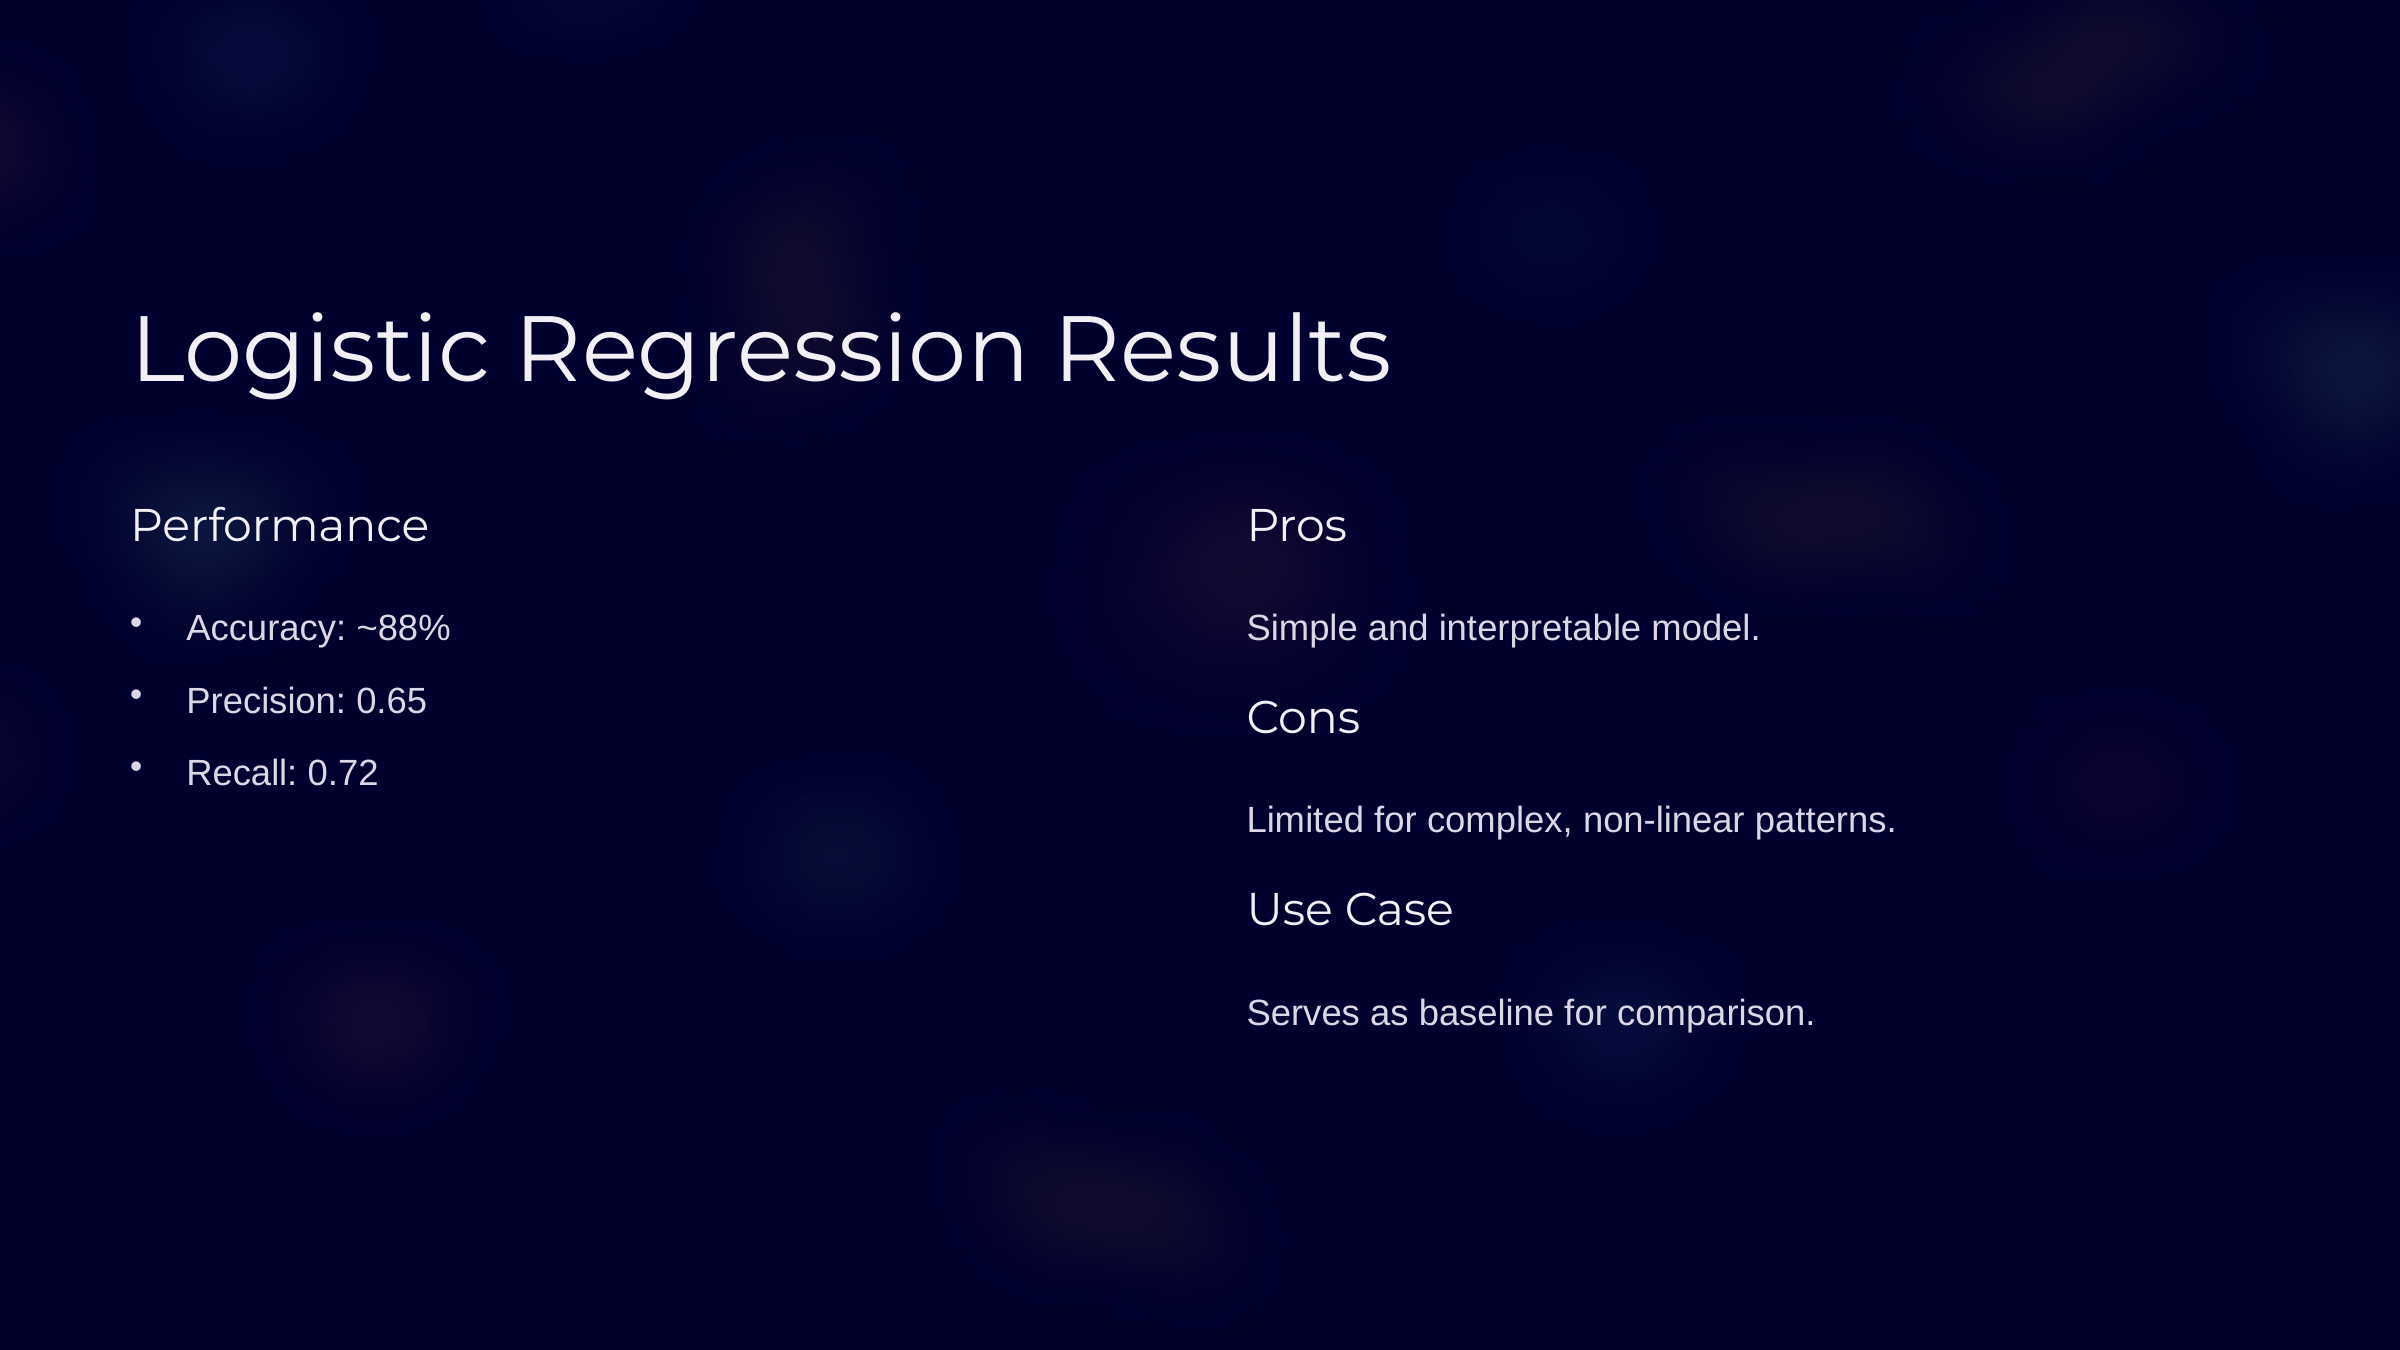

Logistic Regression Results
Performance
Pros
Accuracy: ~88%
Simple and interpretable model.
Precision: 0.65
Cons
Recall: 0.72
Limited for complex, non-linear patterns.
Use Case
Serves as baseline for comparison.